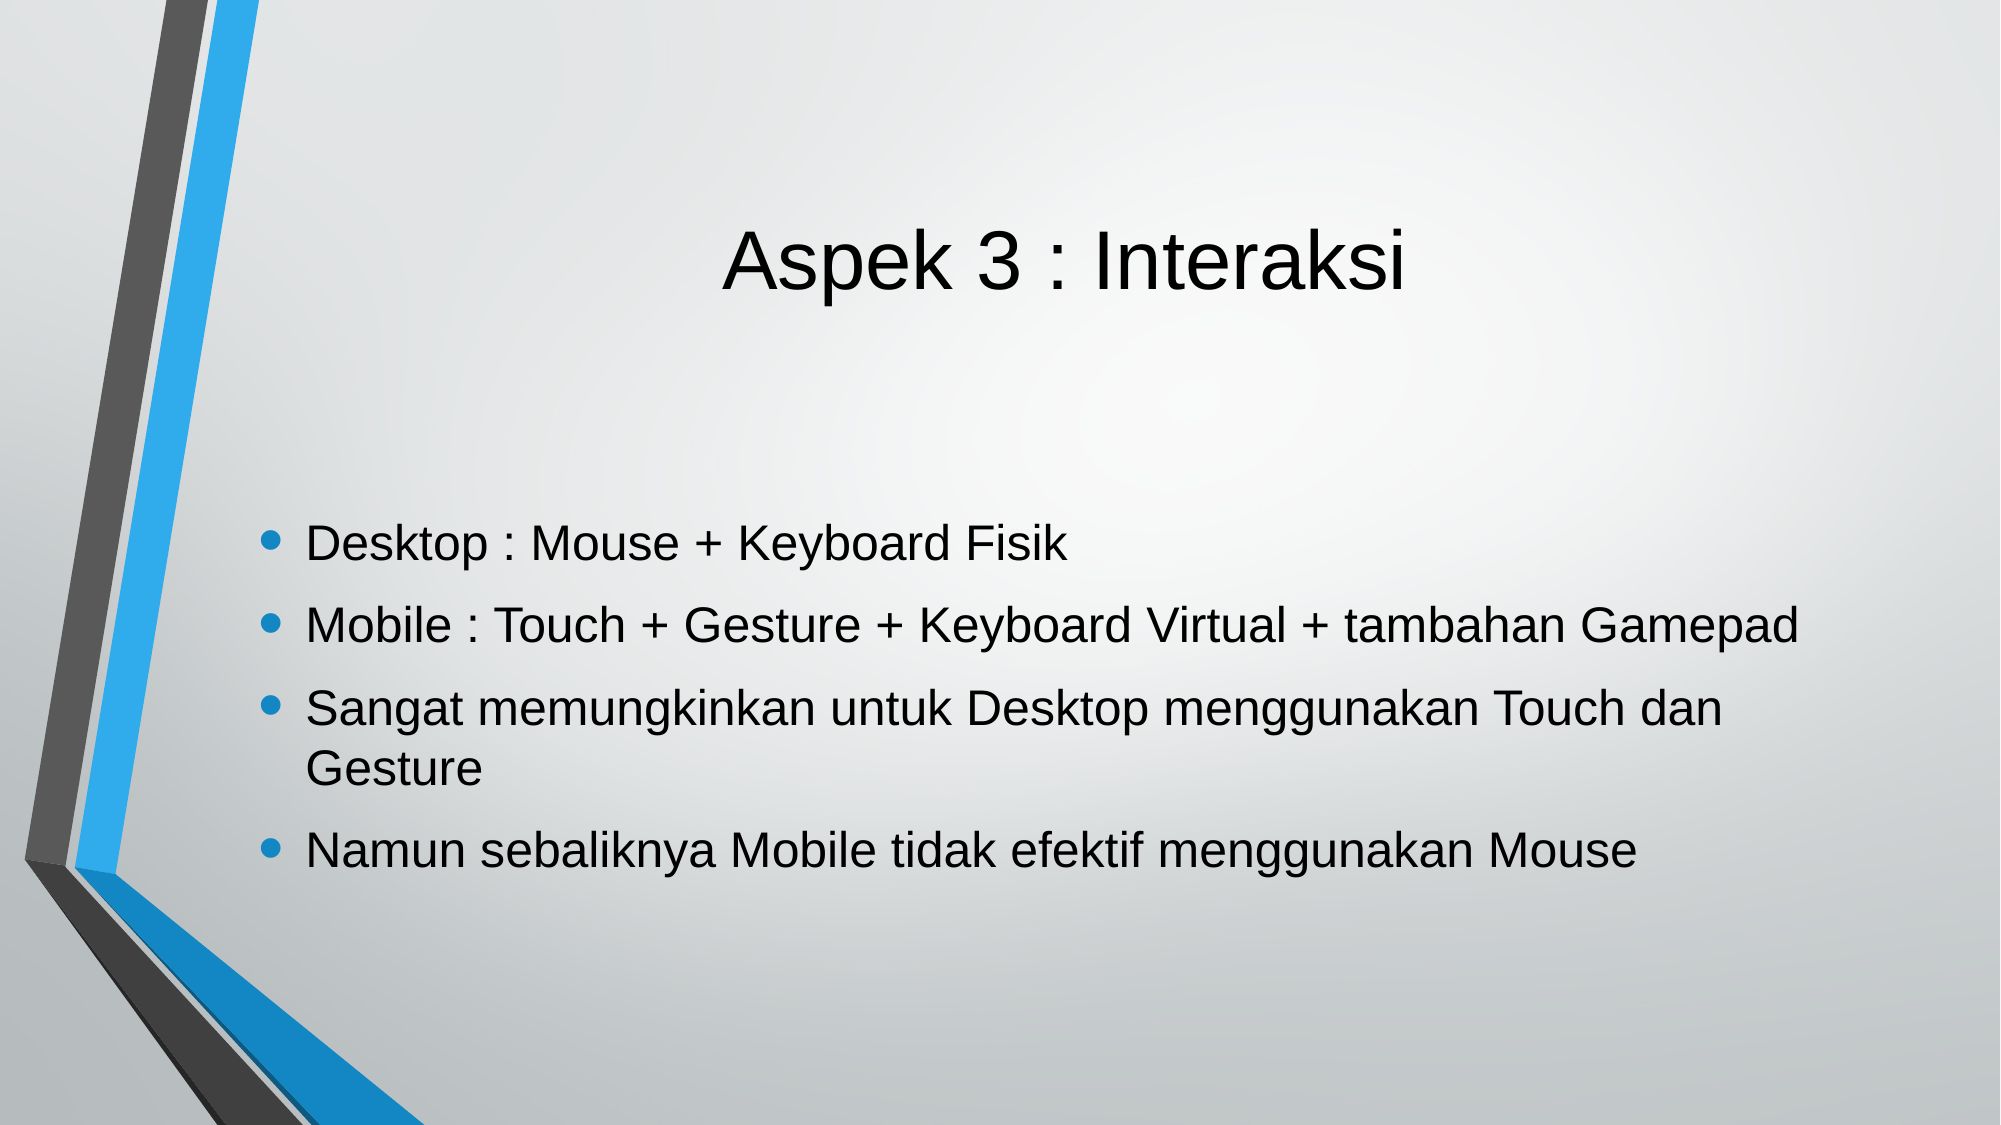

# Aspek 3 : Interaksi
Desktop : Mouse + Keyboard Fisik
Mobile : Touch + Gesture + Keyboard Virtual + tambahan Gamepad
Sangat memungkinkan untuk Desktop menggunakan Touch dan Gesture
Namun sebaliknya Mobile tidak efektif menggunakan Mouse